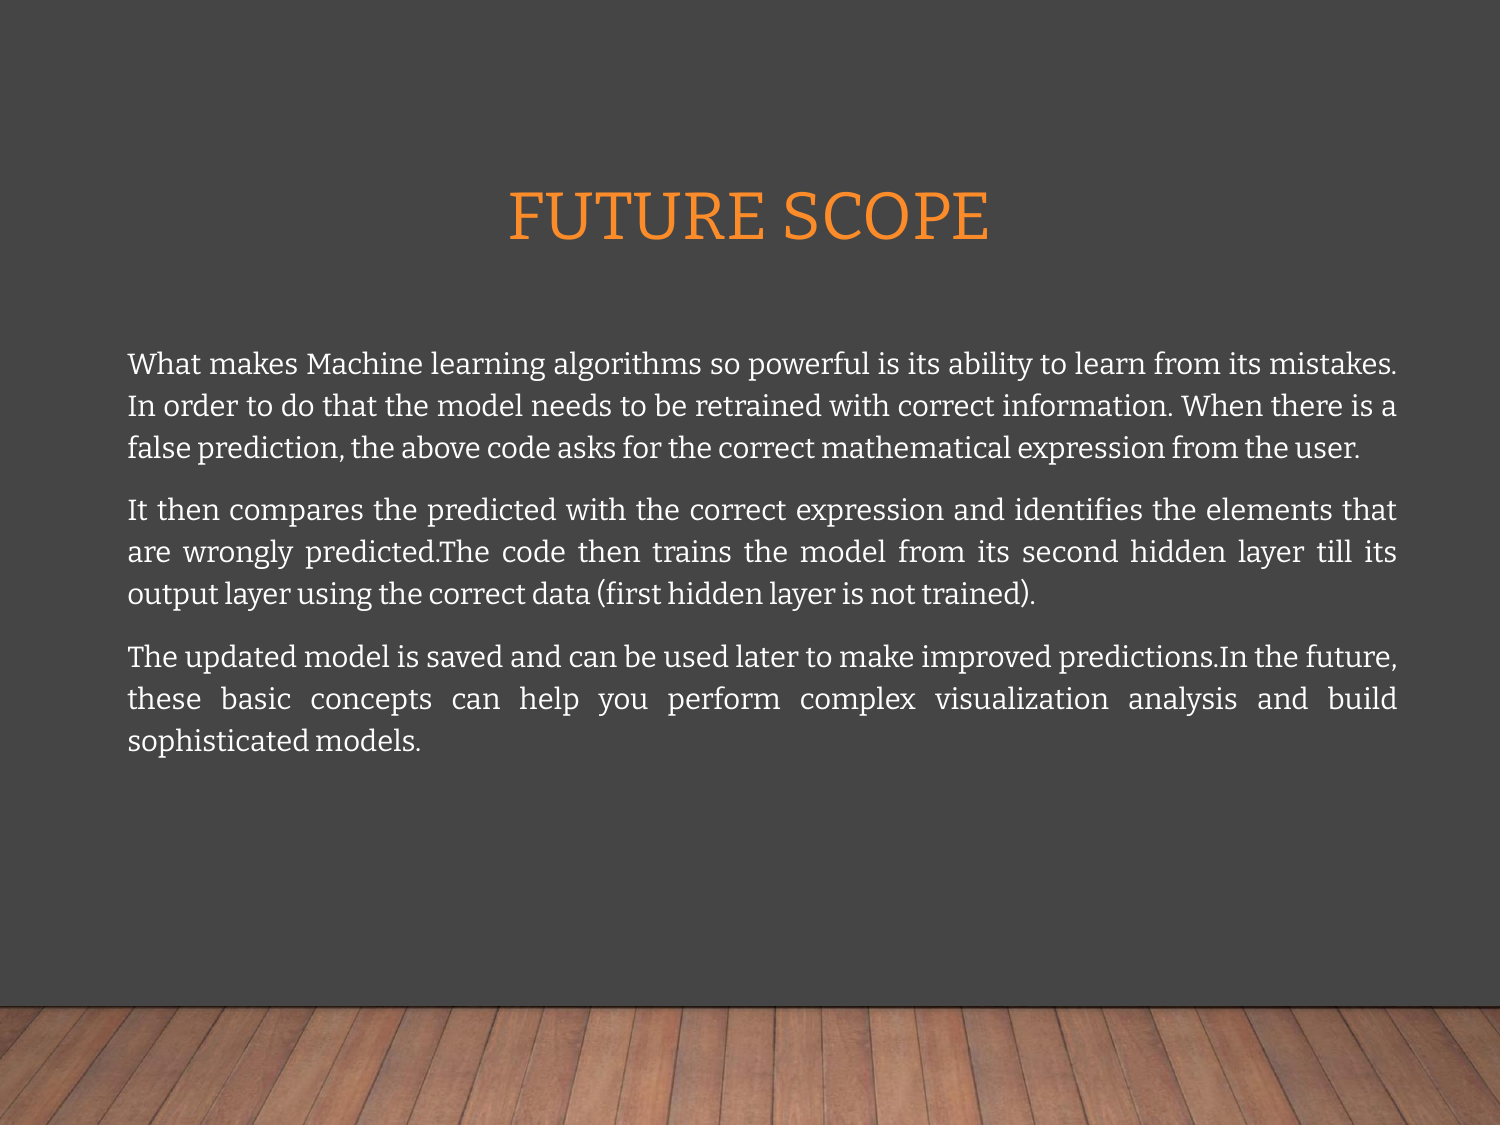

# FUTURE SCOPE
What makes Machine learning algorithms so powerful is its ability to learn from its mistakes. In order to do that the model needs to be retrained with correct information. When there is a false prediction, the above code asks for the correct mathematical expression from the user.
It then compares the predicted with the correct expression and identifies the elements that are wrongly predicted.The code then trains the model from its second hidden layer till its output layer using the correct data (first hidden layer is not trained).
The updated model is saved and can be used later to make improved predictions.In the future, these basic concepts can help you perform complex visualization analysis and build sophisticated models.